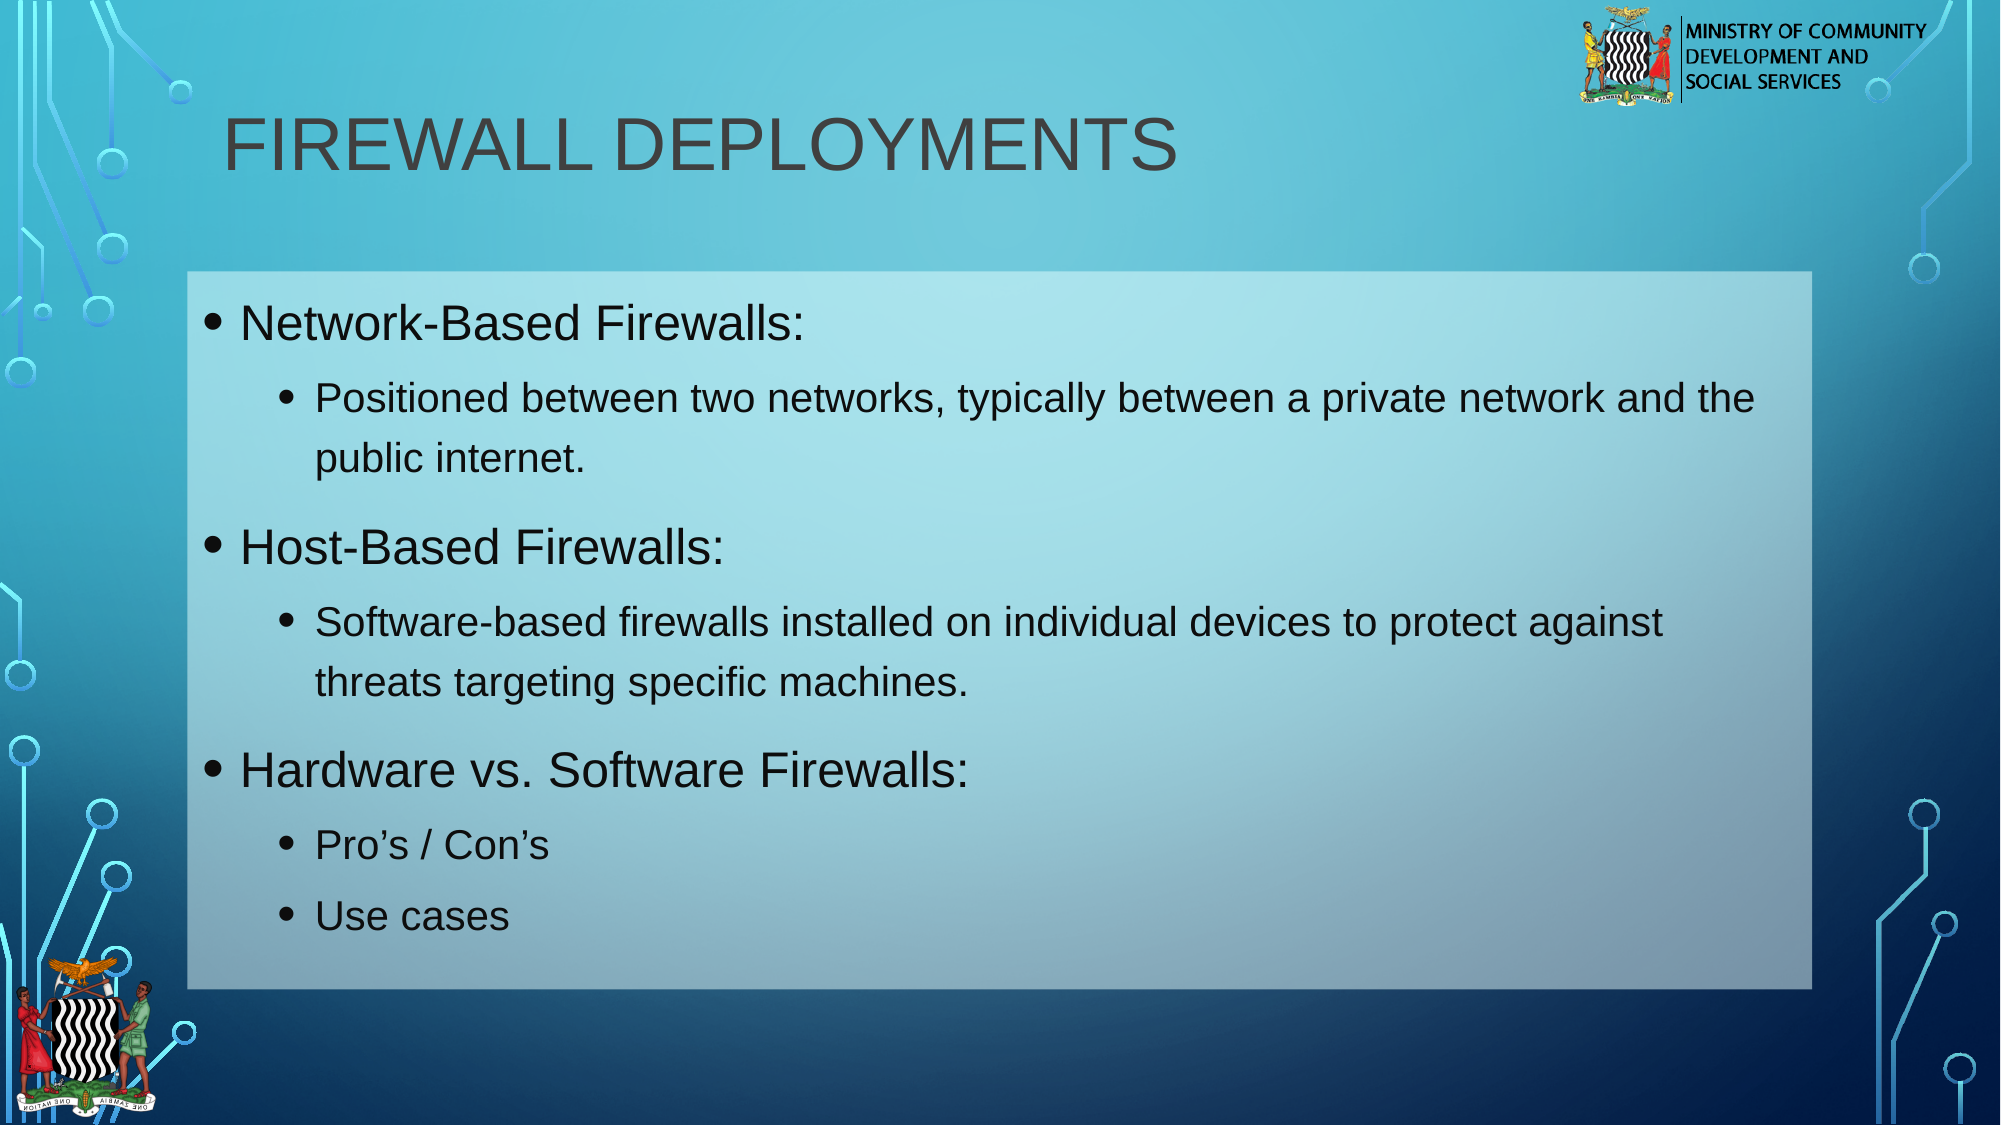

# Firewall deployments
Network-Based Firewalls:
Positioned between two networks, typically between a private network and the public internet.
Host-Based Firewalls:
Software-based firewalls installed on individual devices to protect against threats targeting specific machines.
Hardware vs. Software Firewalls:
Pro’s / Con’s
Use cases